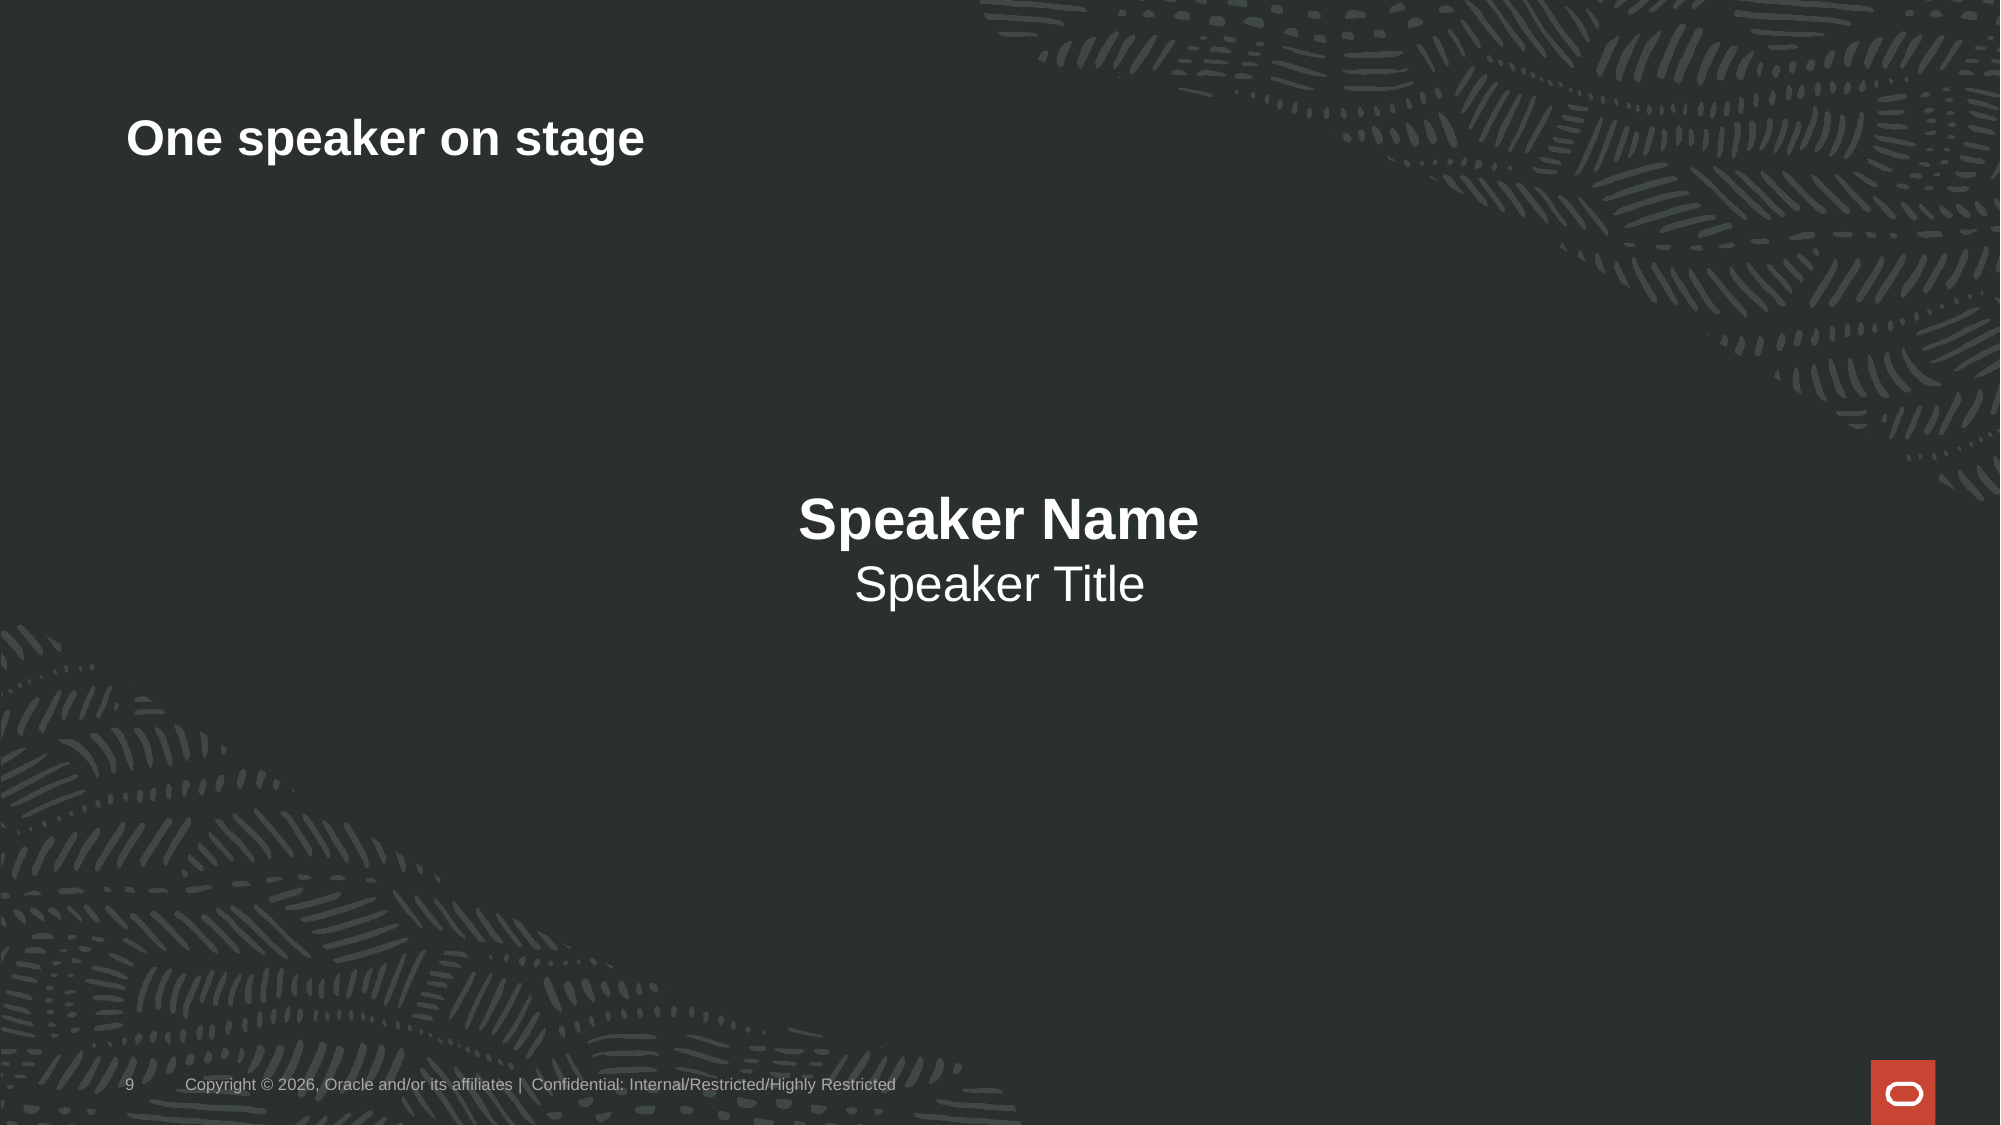

# One speaker on stage
Speaker Name
Speaker Title
9
Copyright © 2026, Oracle and/or its affiliates |  Confidential: Internal/Restricted/Highly Restricted